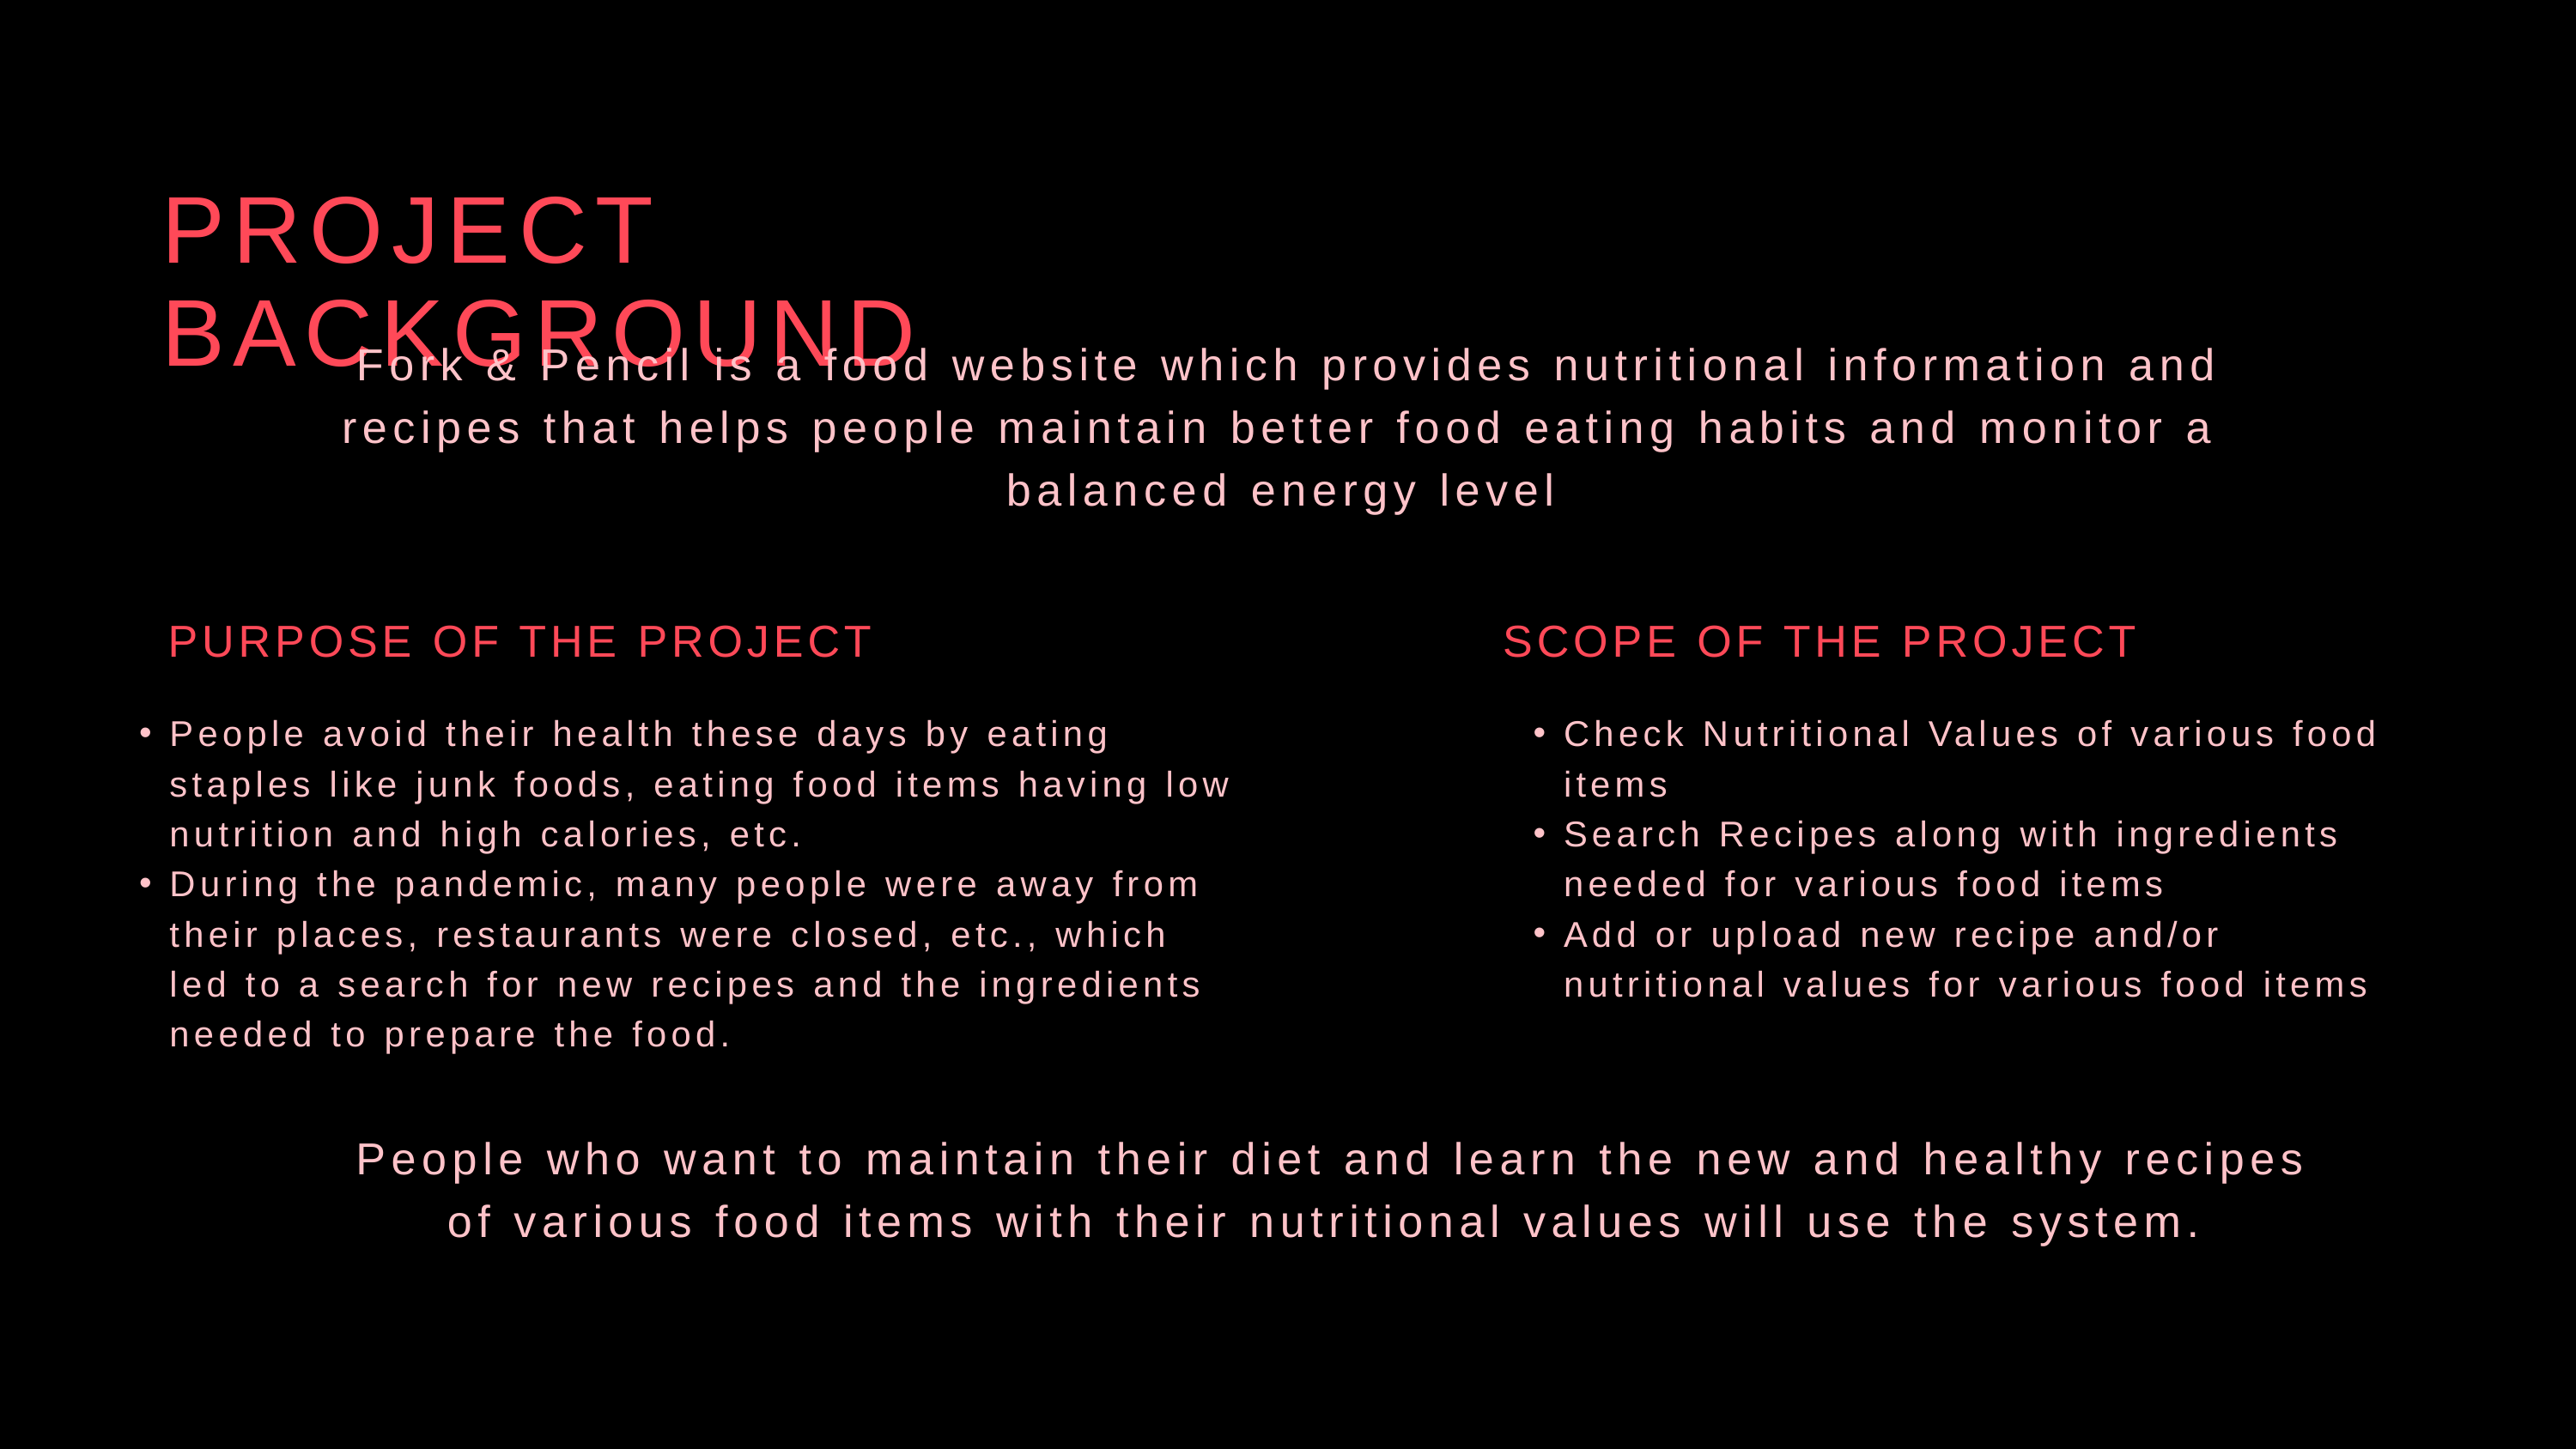

PROJECT BACKGROUND
 Fork & Pencil is a food website which provides nutritional information and recipes that helps people maintain better food eating habits and monitor a balanced energy level
PURPOSE OF THE PROJECT
SCOPE OF THE PROJECT
People avoid their health these days by eating staples like junk foods, eating food items having low nutrition and high calories, etc.
During the pandemic, many people were away from their places, restaurants were closed, etc., which led to a search for new recipes and the ingredients needed to prepare the food.
Check Nutritional Values of various food items
Search Recipes along with ingredients needed for various food items
Add or upload new recipe and/or nutritional values for various food items
 People who want to maintain their diet and learn the new and healthy recipes of various food items with their nutritional values will use the system.